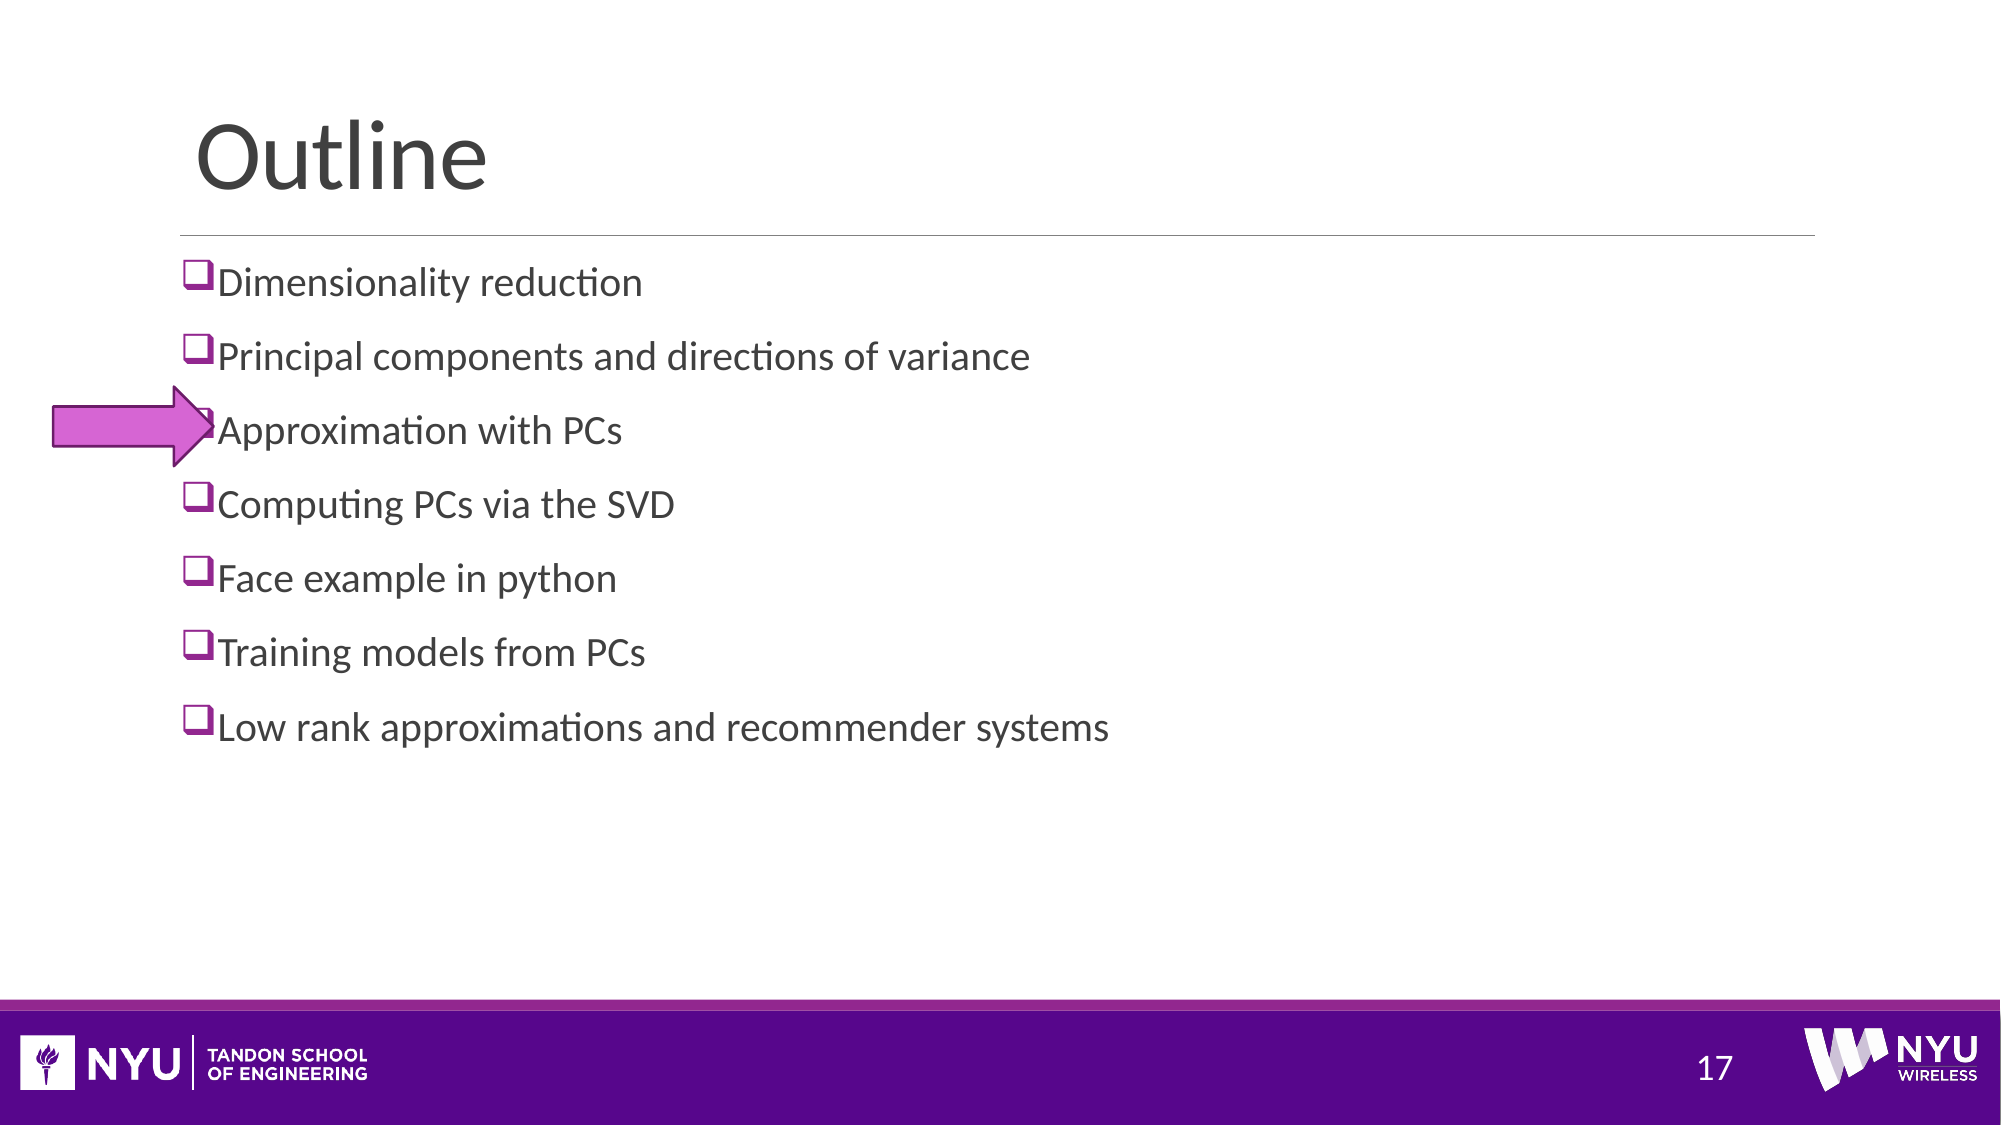

# Outline
Dimensionality reduction
Principal components and directions of variance
Approximation with PCs
Computing PCs via the SVD
Face example in python
Training models from PCs
Low rank approximations and recommender systems

17